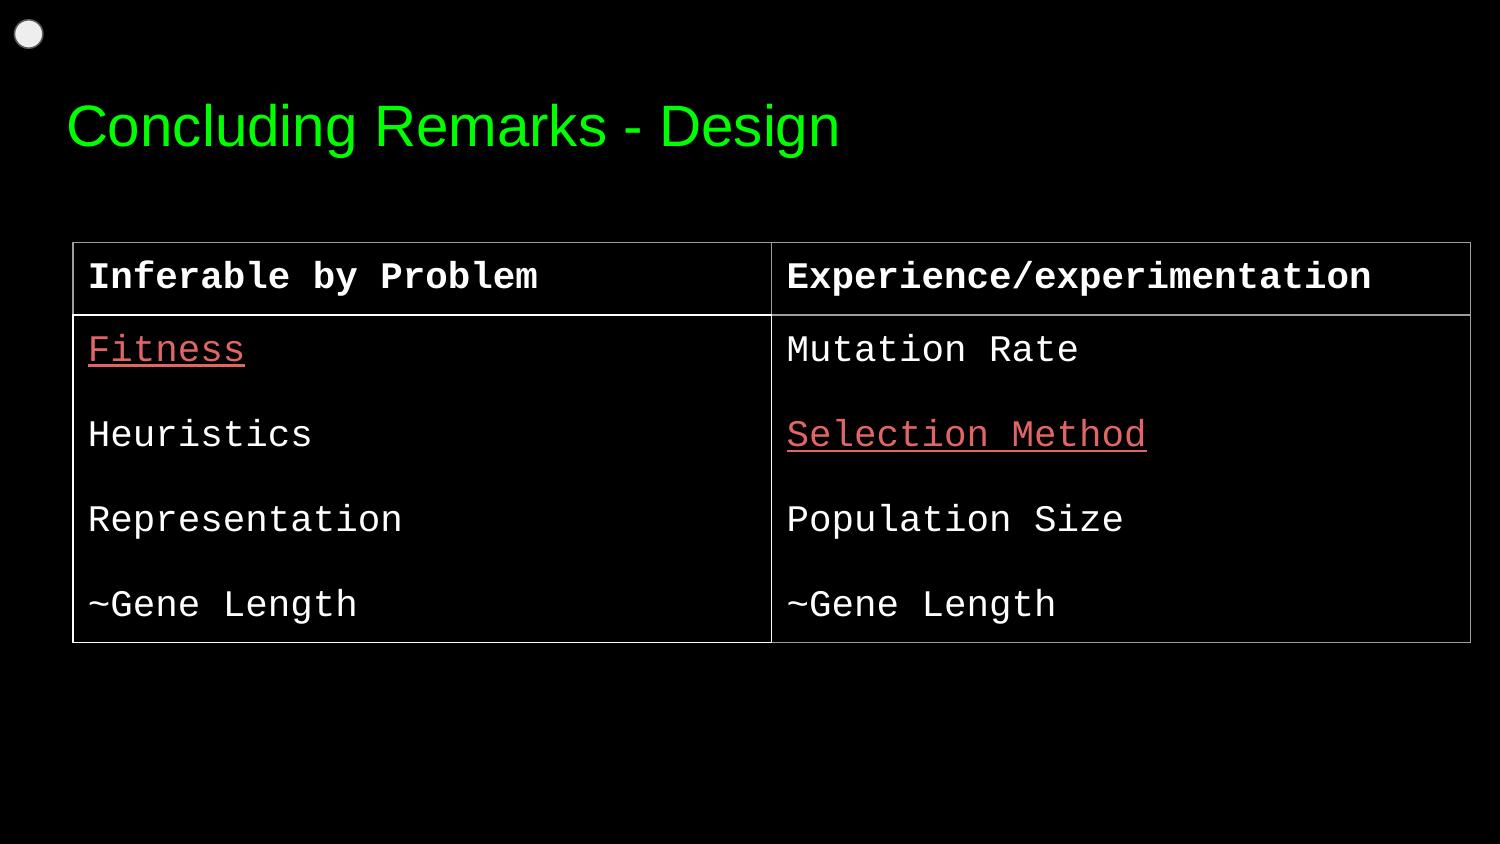

# Concluding Remarks - Design

| Inferable by Problem | Experience/experimentation |
| --- | --- |
| Fitness Heuristics Representation ~Gene Length | Mutation Rate Selection Method Population Size ~Gene Length |